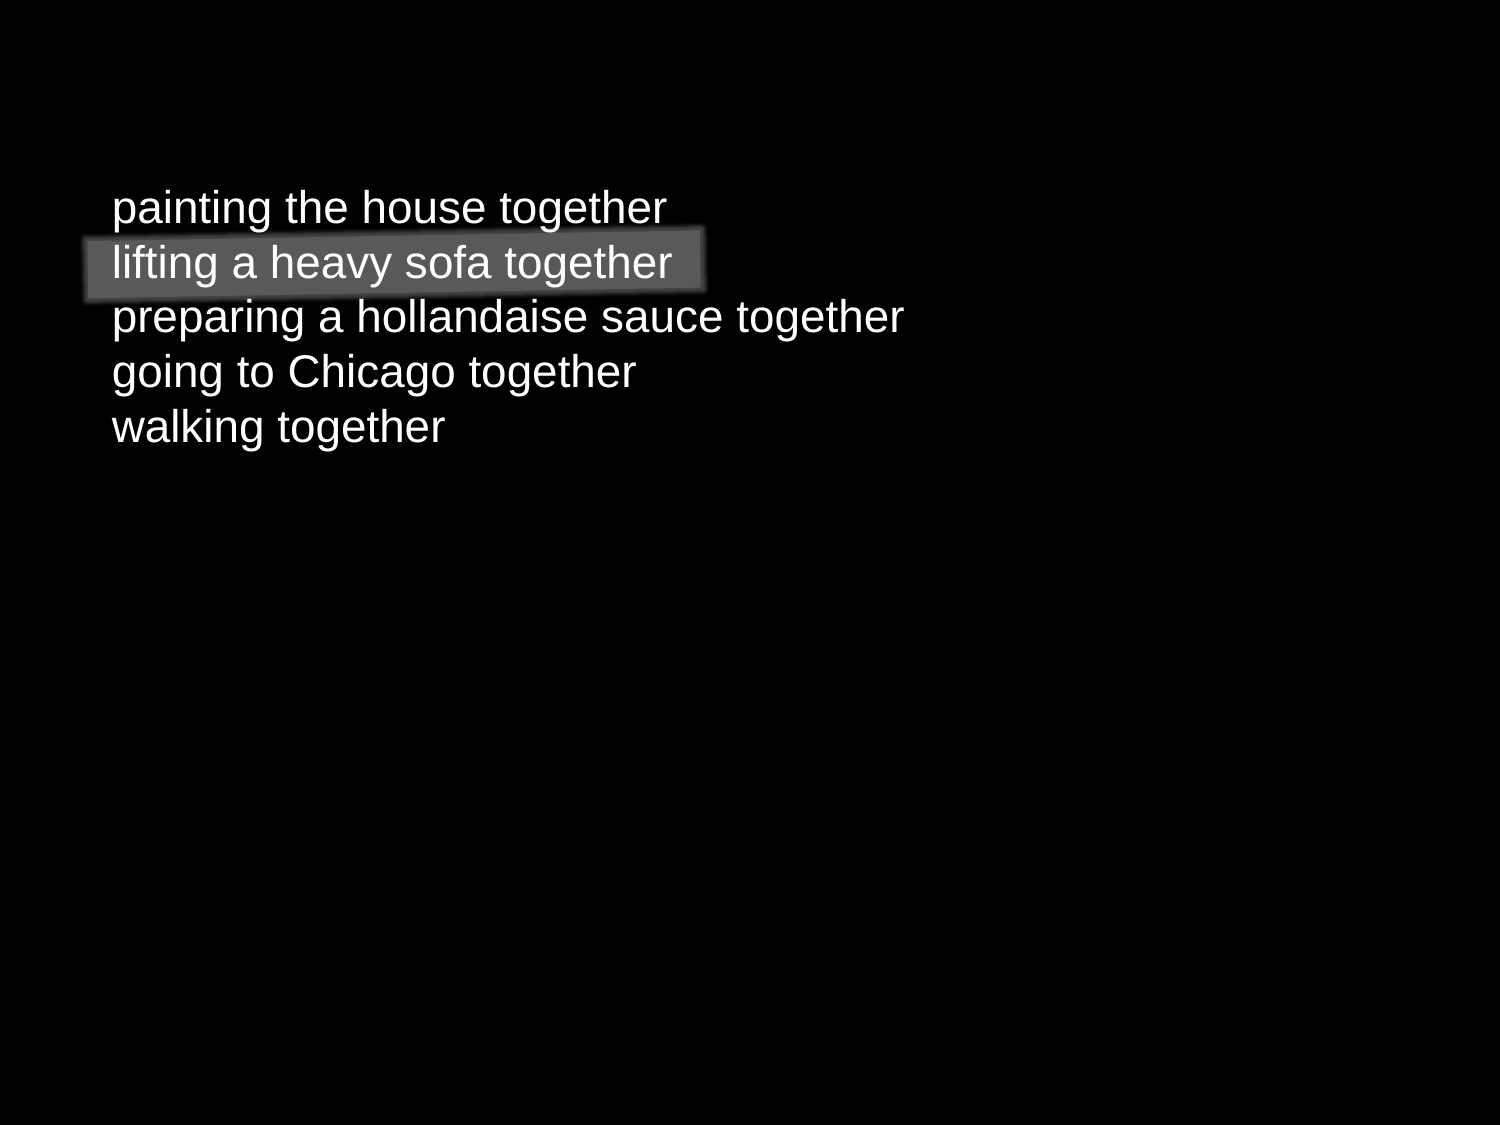

painting the house together
lifting a heavy sofa together
preparing a hollandaise sauce together
going to Chicago together
walking together